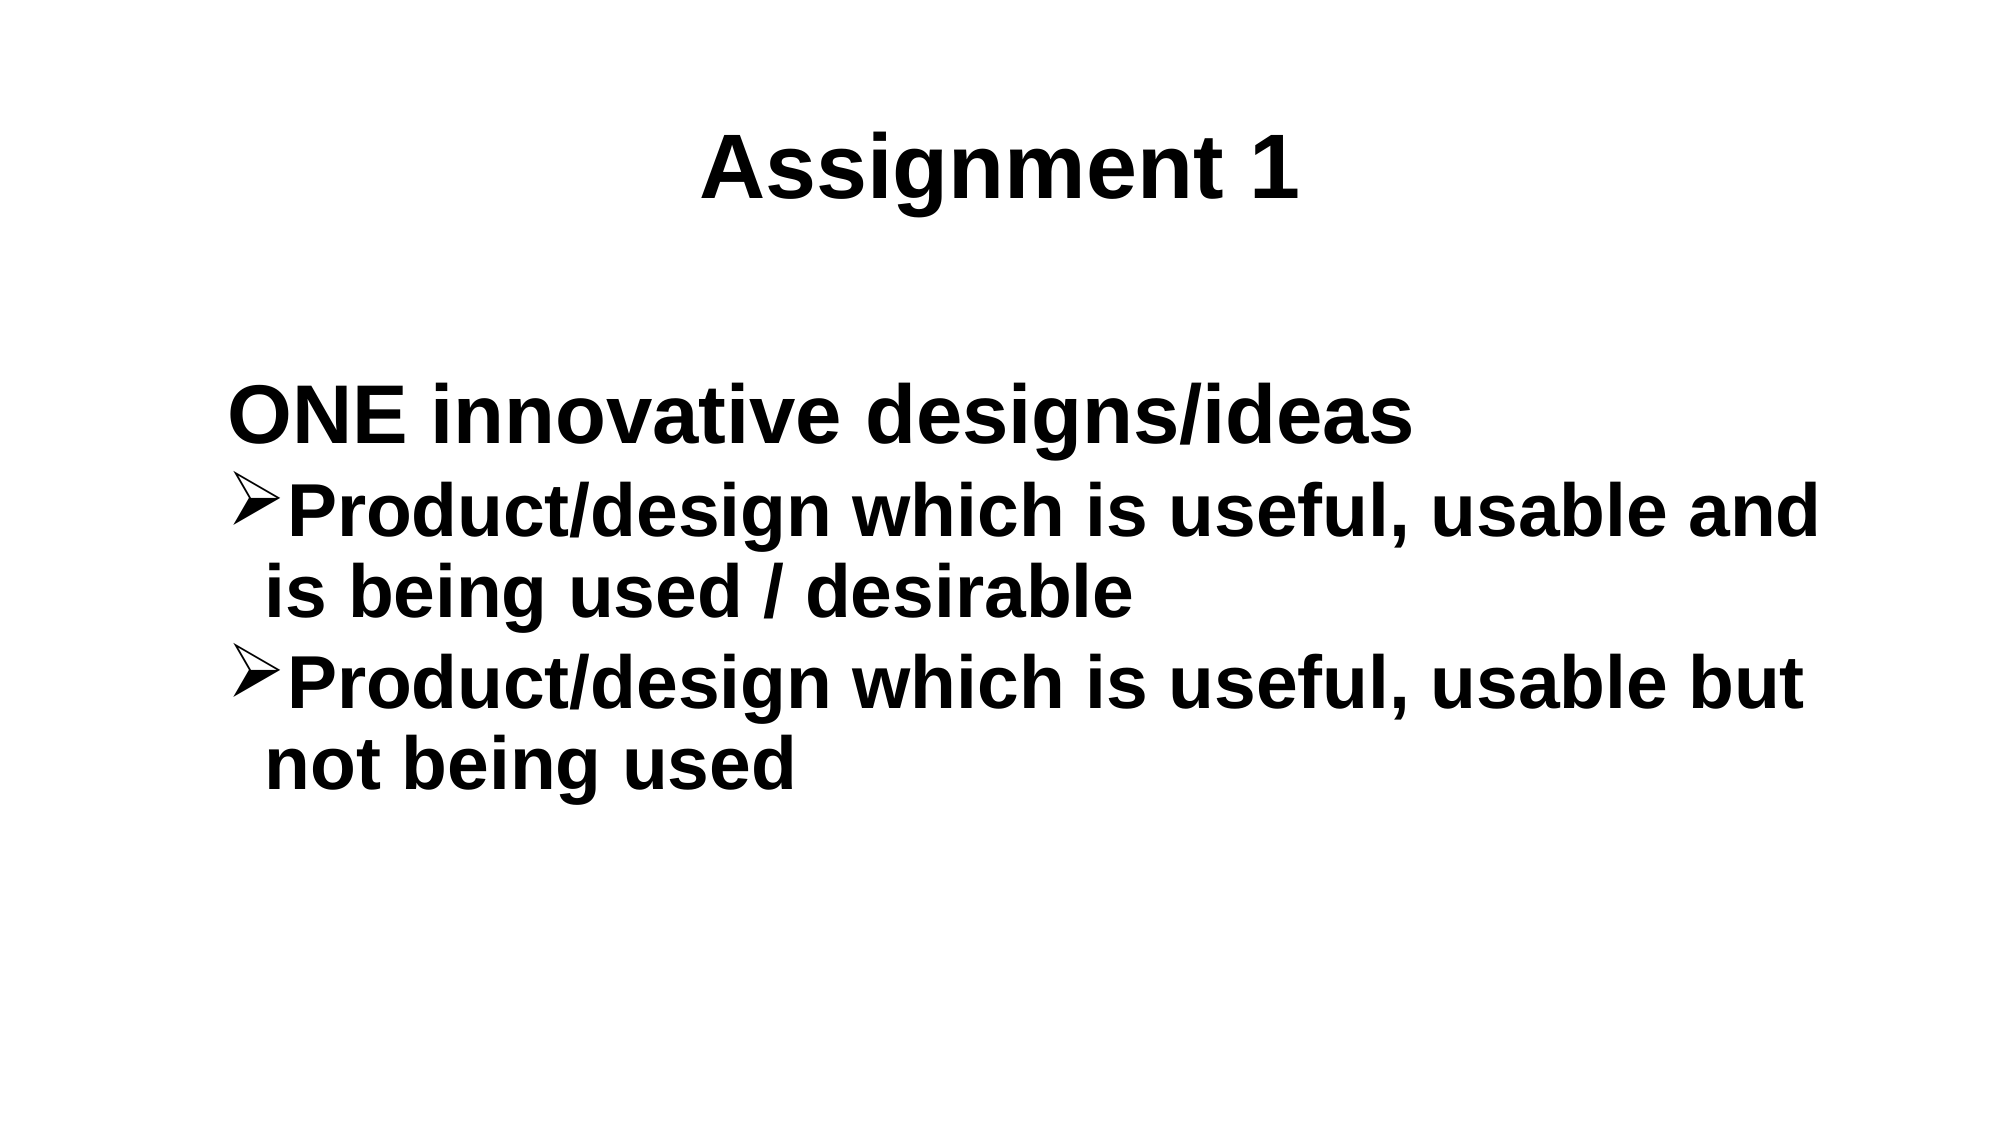

# Assignment 1

ONE innovative designs/ideas
Product/design which is useful, usable and is being used / desirable
Product/design which is useful, usable but not being used